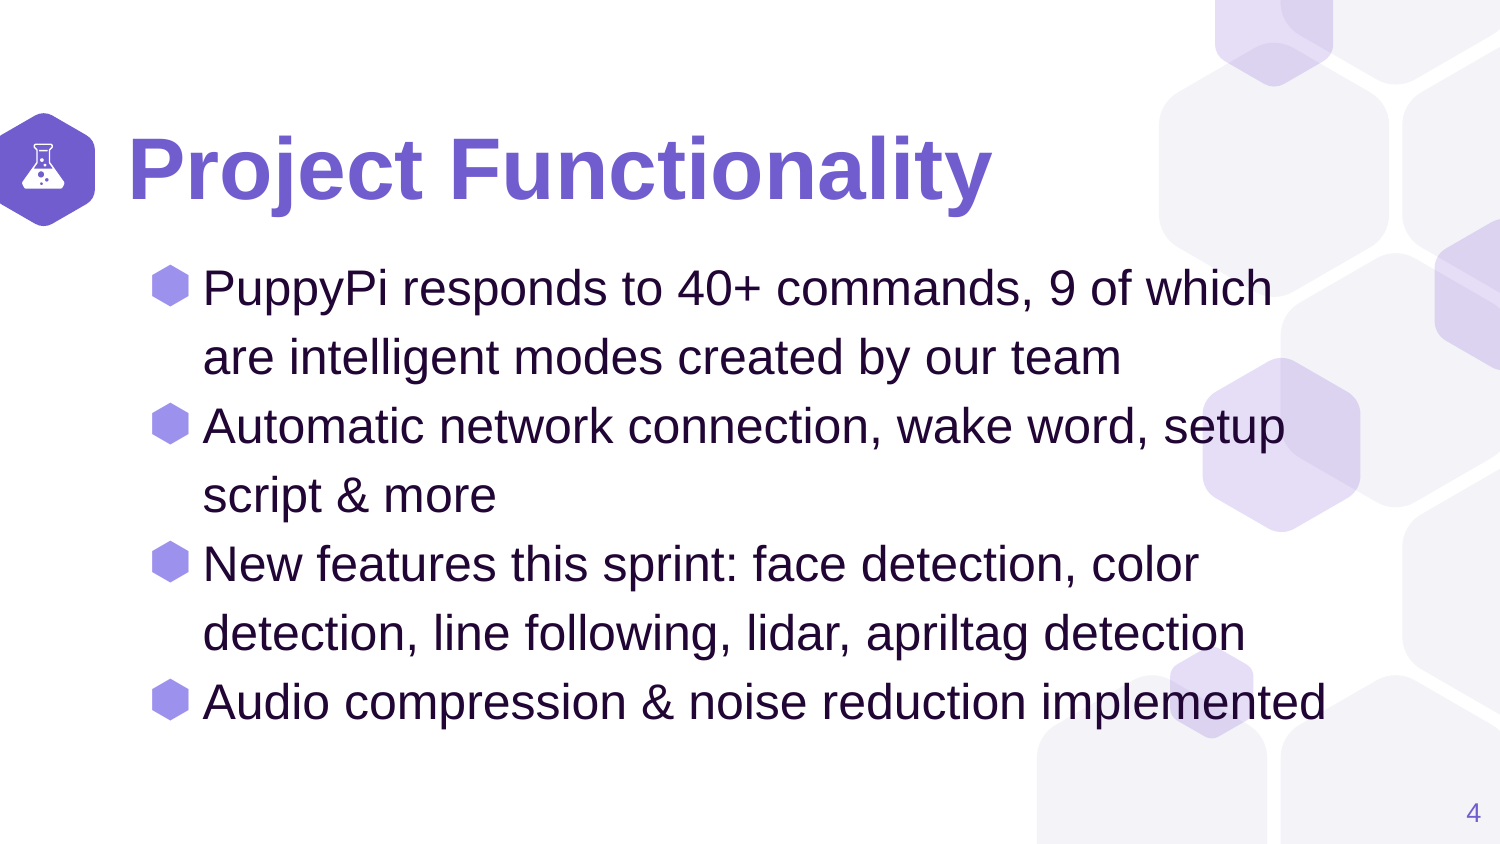

# Project Functionality

PuppyPi responds to 40+ commands, 9 of which are intelligent modes created by our team
Automatic network connection, wake word, setup script & more
New features this sprint: face detection, color detection, line following, lidar, apriltag detection
Audio compression & noise reduction implemented
4